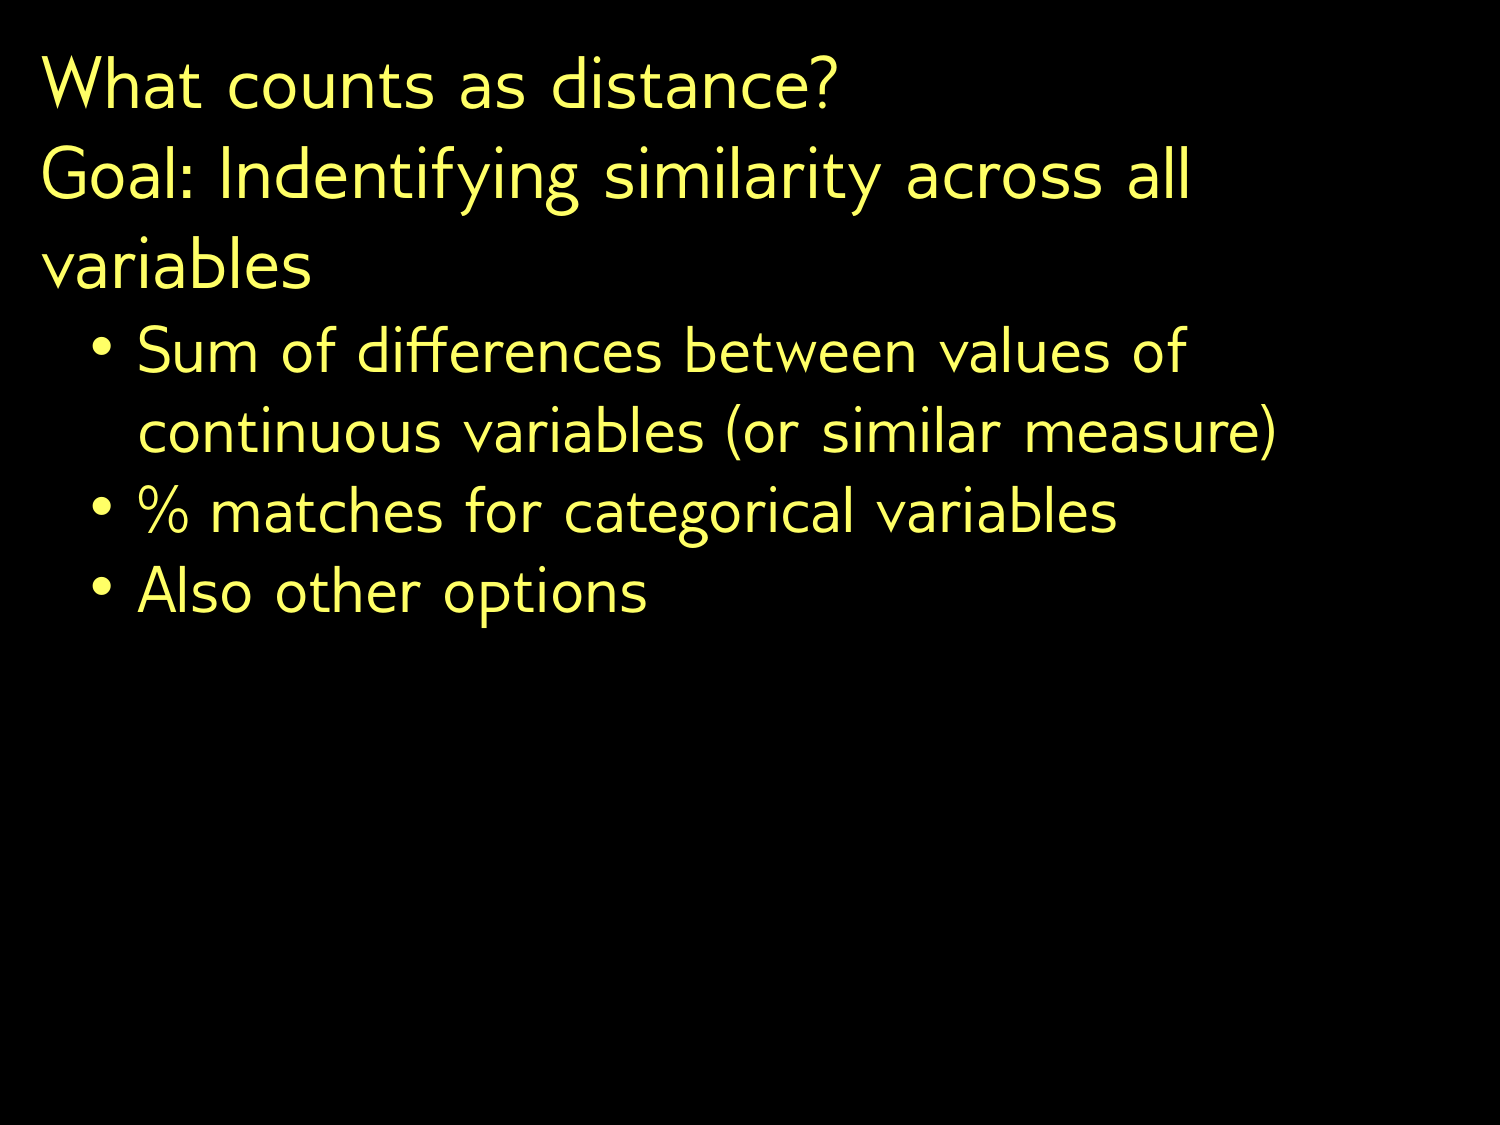

# What counts as distance? Goal: Indentifying similarity across all variables

Sum of differences between values of continuous variables (or similar measure)
% matches for categorical variables
Also other options